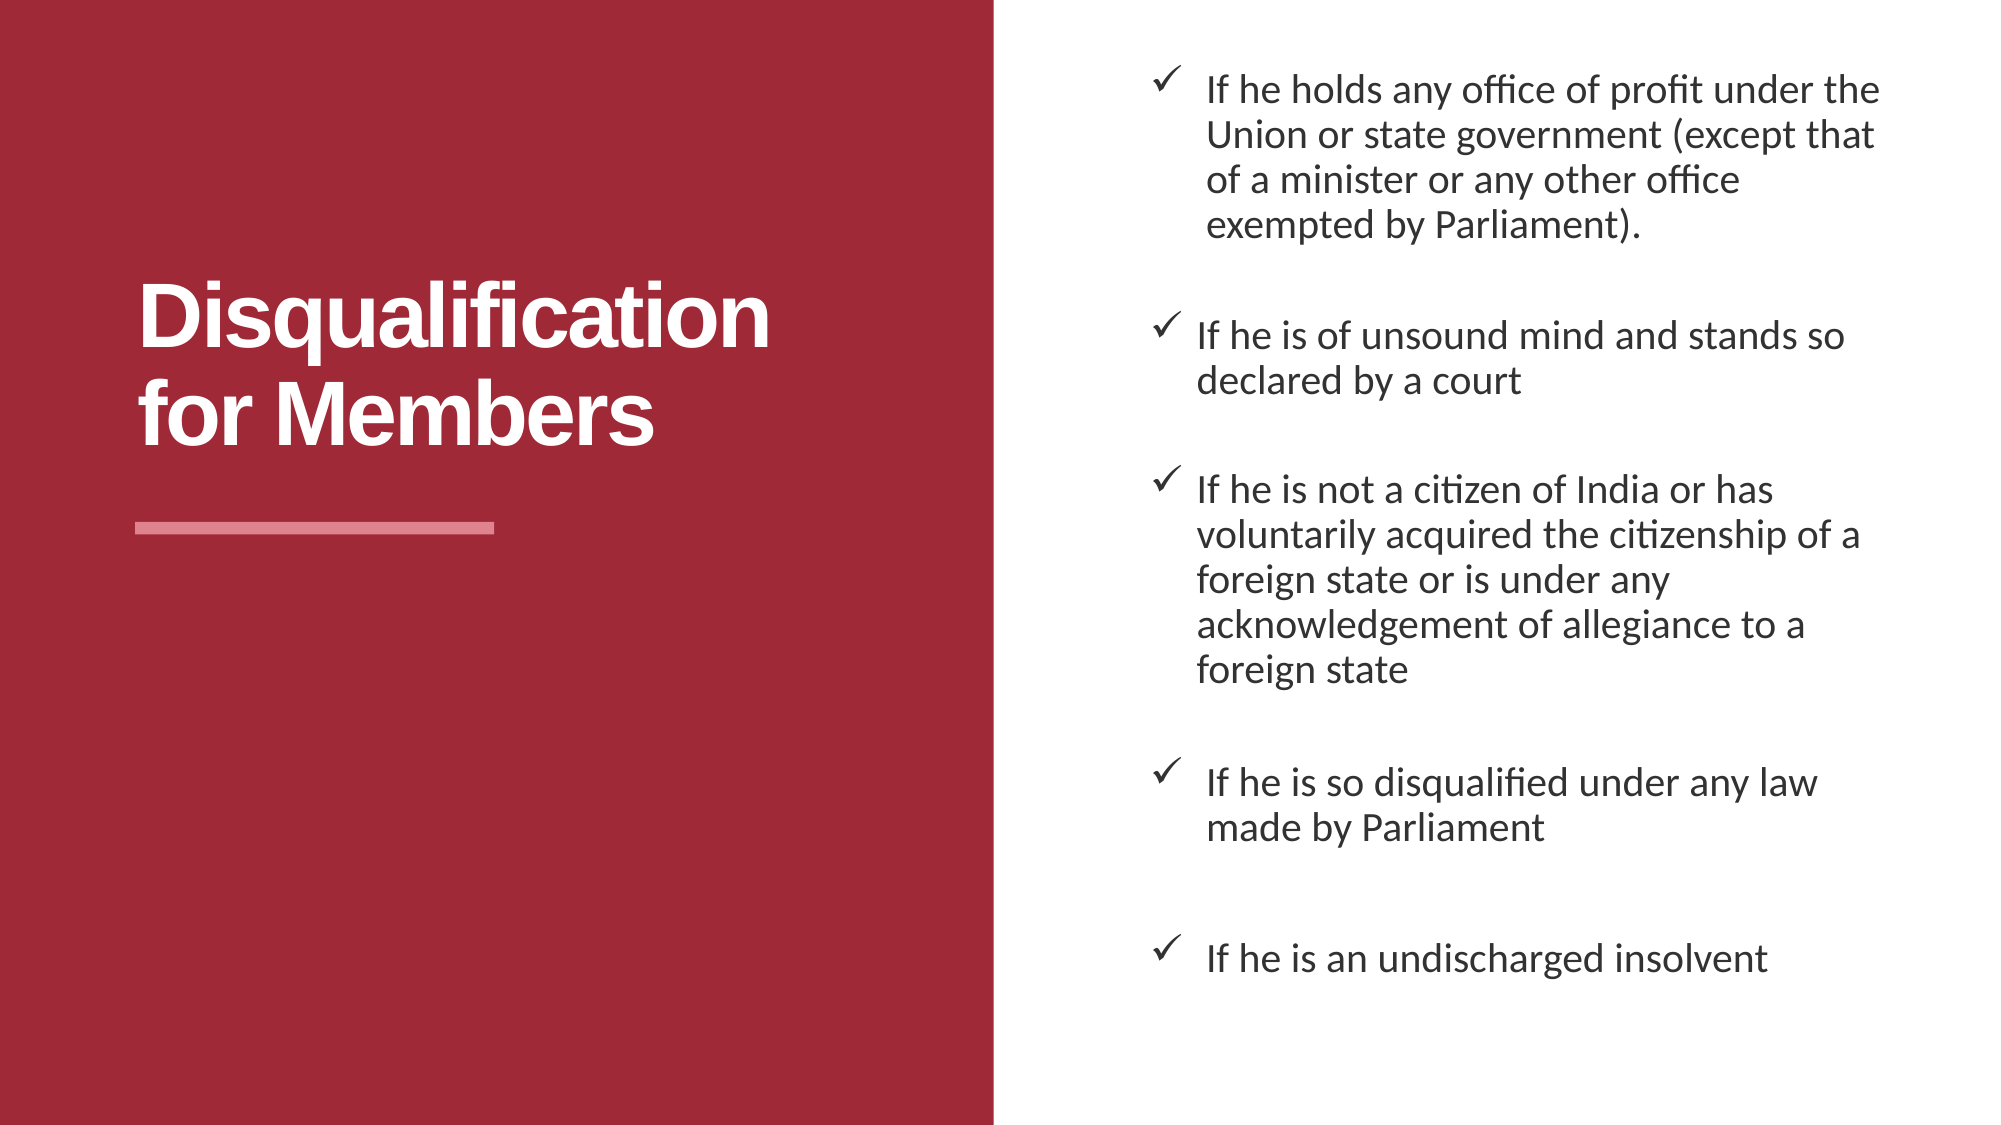

If he holds any office of profit under the Union or state government (except that of a minister or any other office exempted by Parliament).
# Disqualification for Members
If he is of unsound mind and stands so declared by a court
If he is not a citizen of India or has voluntarily acquired the citizenship of a foreign state or is under any acknowledgement of allegiance to a foreign state
If he is so disqualified under any law made by Parliament
If he is an undischarged insolvent